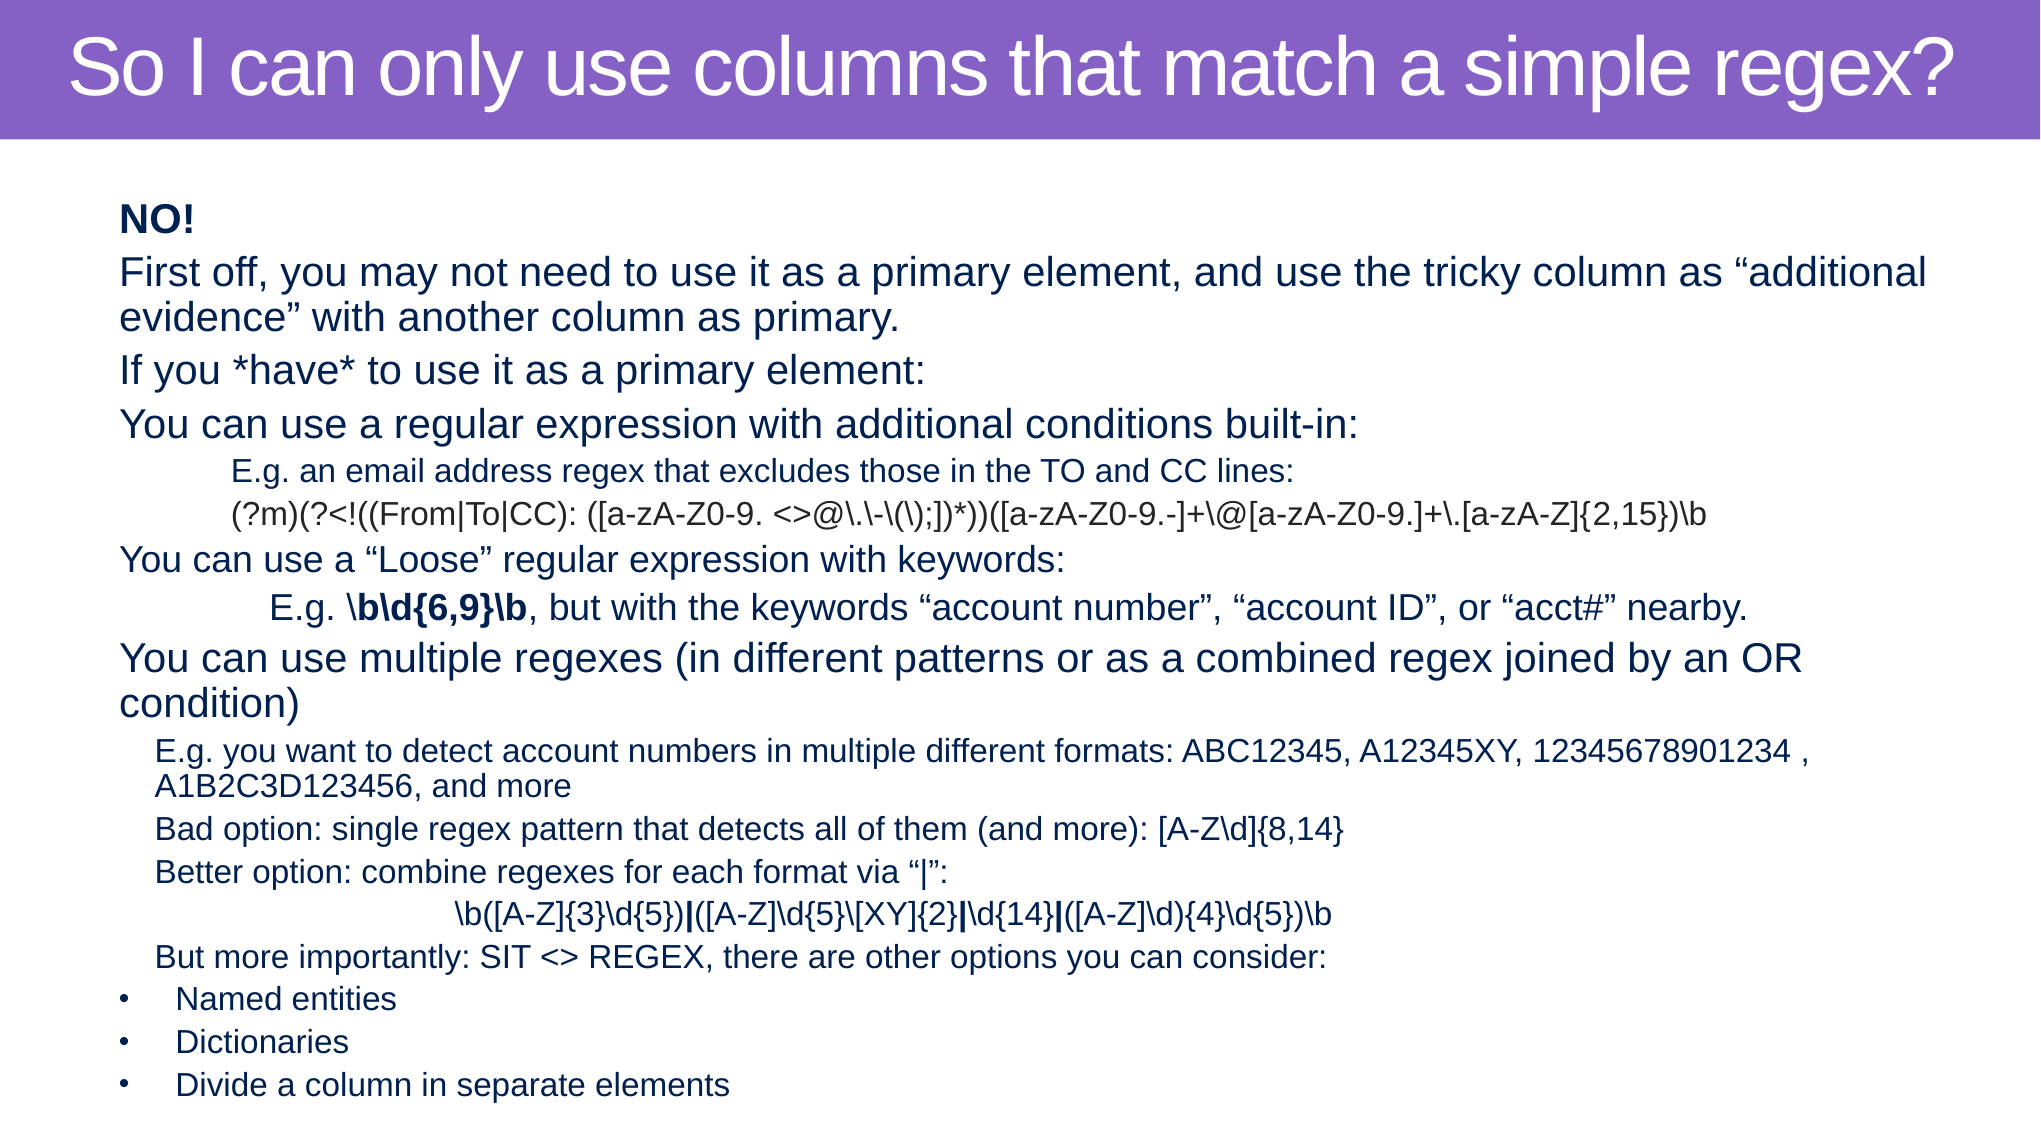

# So I can only use columns that match a simple regex?
NO!
First off, you may not need to use it as a primary element, and use the tricky column as “additional evidence” with another column as primary.
If you *have* to use it as a primary element:
You can use a regular expression with additional conditions built-in:
	E.g. an email address regex that excludes those in the TO and CC lines:
	(?m)(?<!((From|To|CC): ([a-zA-Z0-9. <>@\.\-\(\);])*))([a-zA-Z0-9.-]+\@[a-zA-Z0-9.]+\.[a-zA-Z]{​​​2,15}​​​)\b
You can use a “Loose” regular expression with keywords:
	E.g. \b\d{6,9}\b, but with the keywords “account number”, “account ID”, or “acct#” nearby.
You can use multiple regexes (in different patterns or as a combined regex joined by an OR condition)
E.g. you want to detect account numbers in multiple different formats: ABC12345, A12345XY, 12345678901234 , A1B2C3D123456, and more
Bad option: single regex pattern that detects all of them (and more): [A-Z\d]{8,14}
Better option: combine regexes for each format via “|”:
		\b([A-Z]{3}\d{5})|([A-Z]\d{5}\[XY]{2}|\d{14}|([A-Z]\d){4}\d{5})\b
But more importantly: SIT <> REGEX, there are other options you can consider:
Named entities
Dictionaries
Divide a column in separate elements